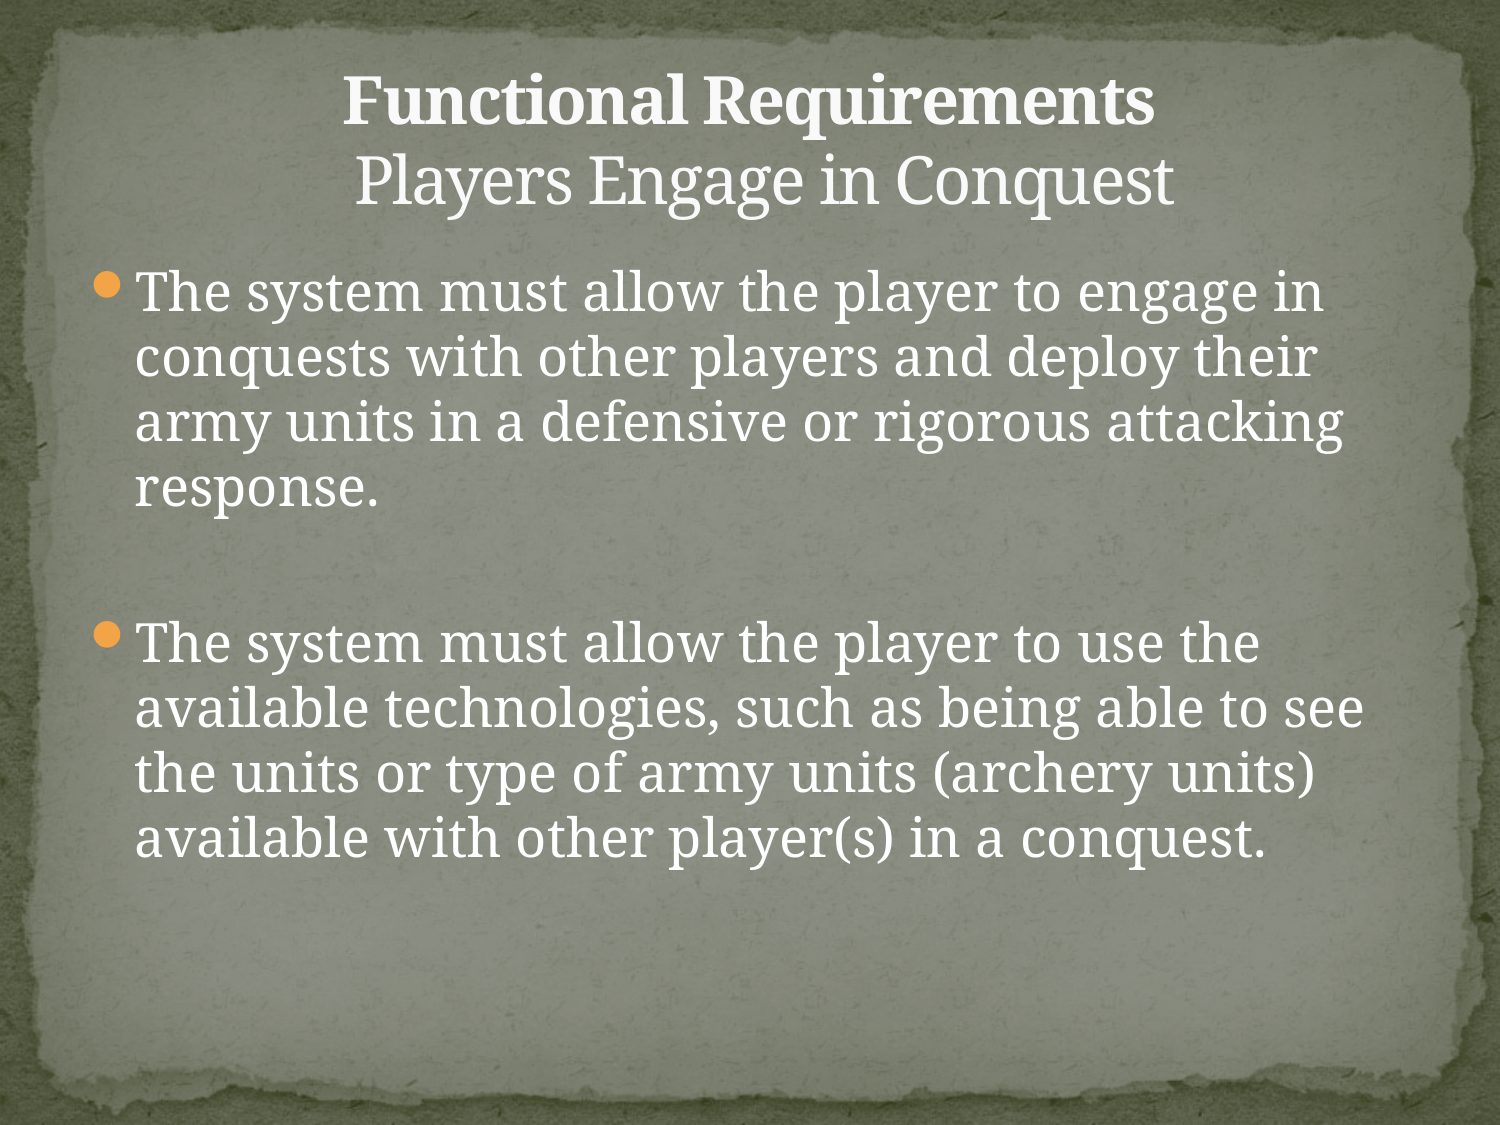

# Functional Requirements Players Engage in Conquest
The system must allow the player to engage in conquests with other players and deploy their army units in a defensive or rigorous attacking response.

The system must allow the player to use the available technologies, such as being able to see the units or type of army units (archery units) available with other player(s) in a conquest.